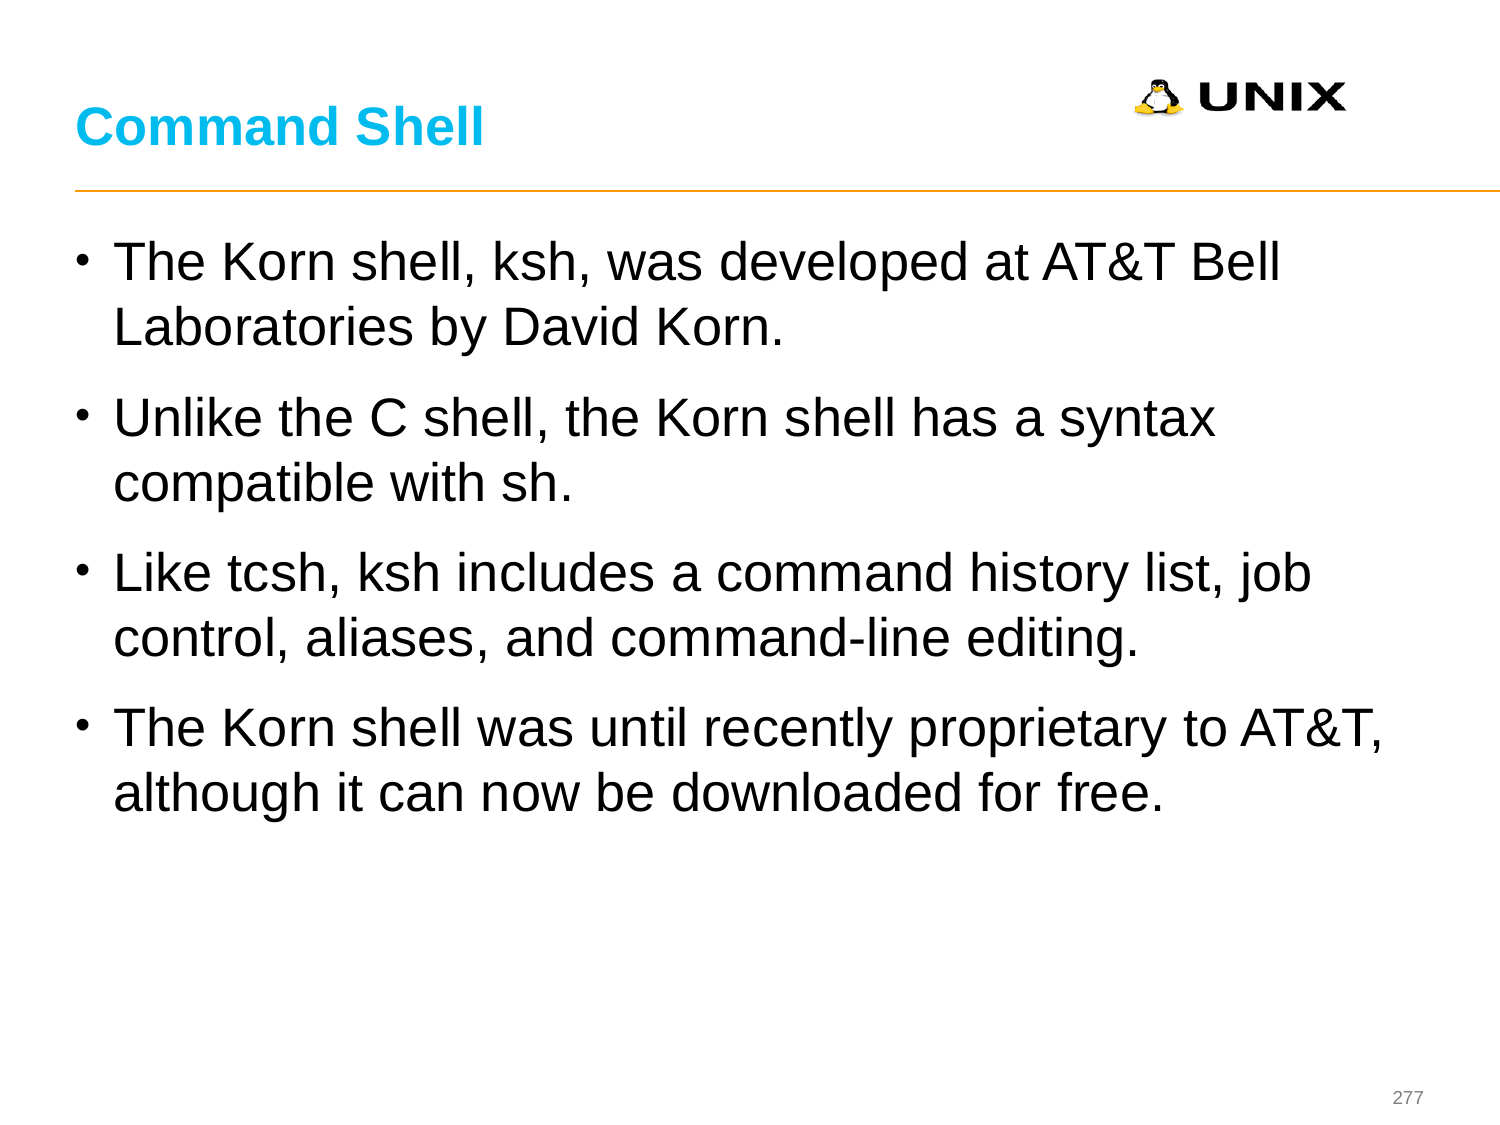

# Command Shell
The Korn shell, ksh, was developed at AT&T Bell Laboratories by David Korn.
Unlike the C shell, the Korn shell has a syntax compatible with sh.
Like tcsh, ksh includes a command history list, job control, aliases, and command-line editing.
The Korn shell was until recently proprietary to AT&T, although it can now be downloaded for free.